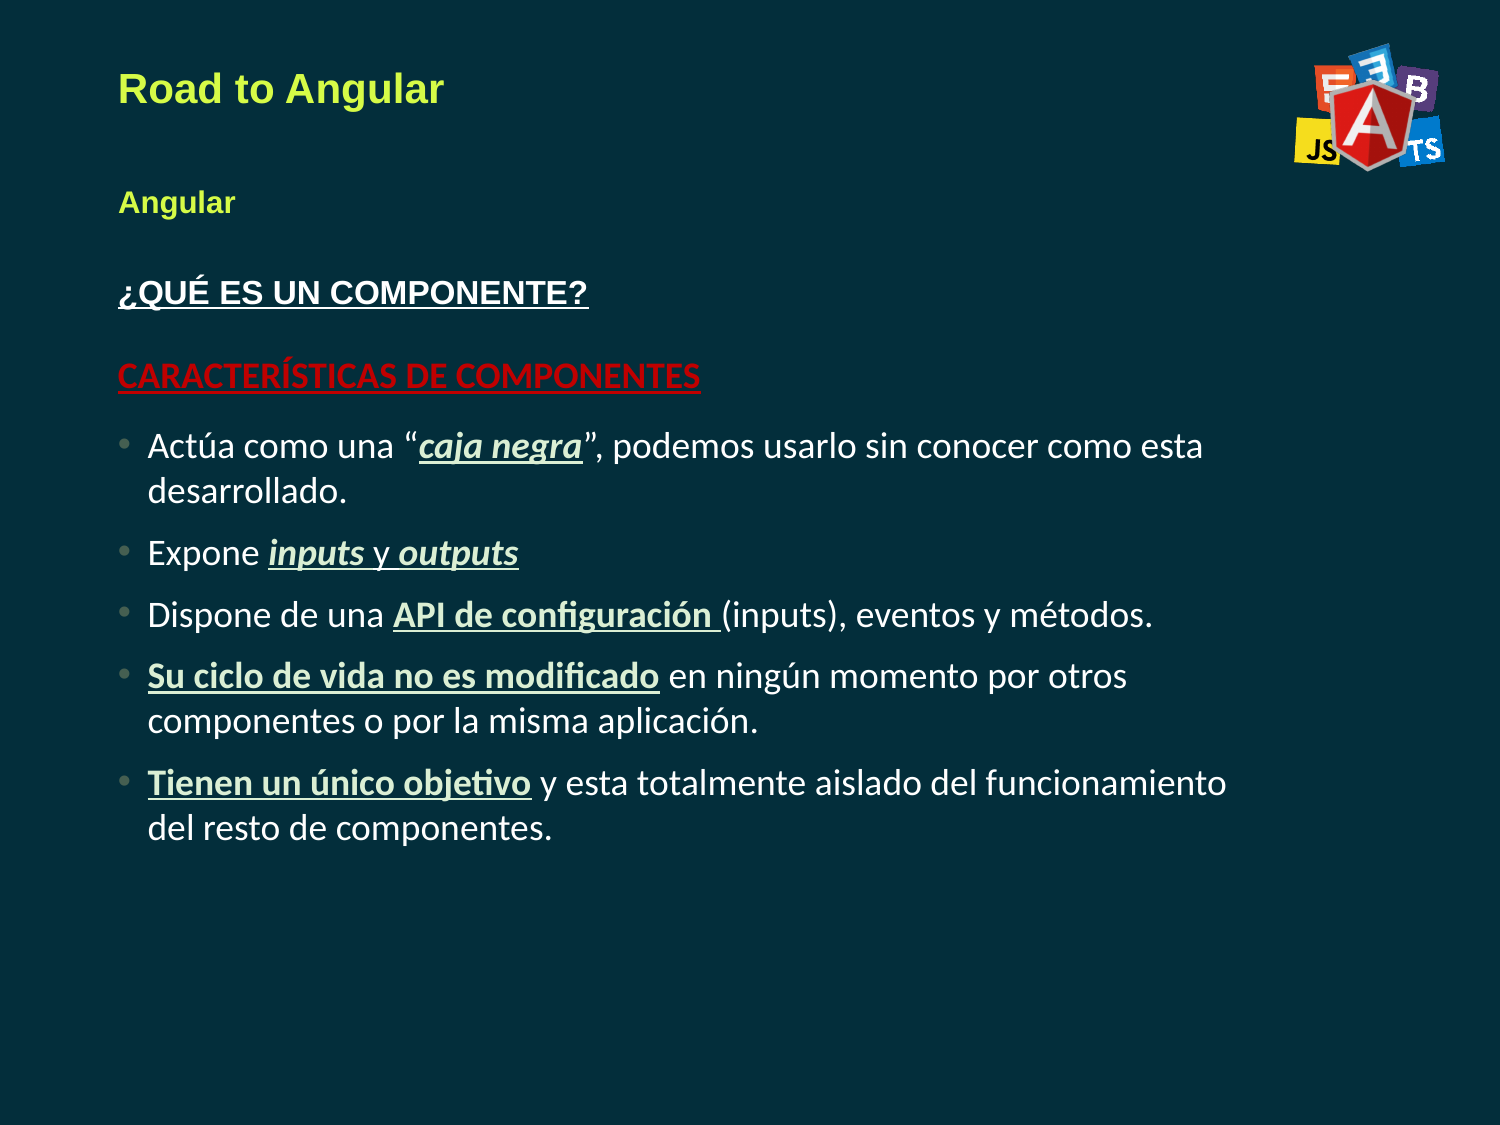

# Road to Angular
Angular
¿QUÉ ES UN COMPONENTE?

CARACTERÍSTICAS DE COMPONENTES
Actúa como una “caja negra”, podemos usarlo sin conocer como esta desarrollado.
Expone inputs y outputs
Dispone de una API de configuración (inputs), eventos y métodos.
Su ciclo de vida no es modificado en ningún momento por otros componentes o por la misma aplicación.
Tienen un único objetivo y esta totalmente aislado del funcionamiento del resto de componentes.